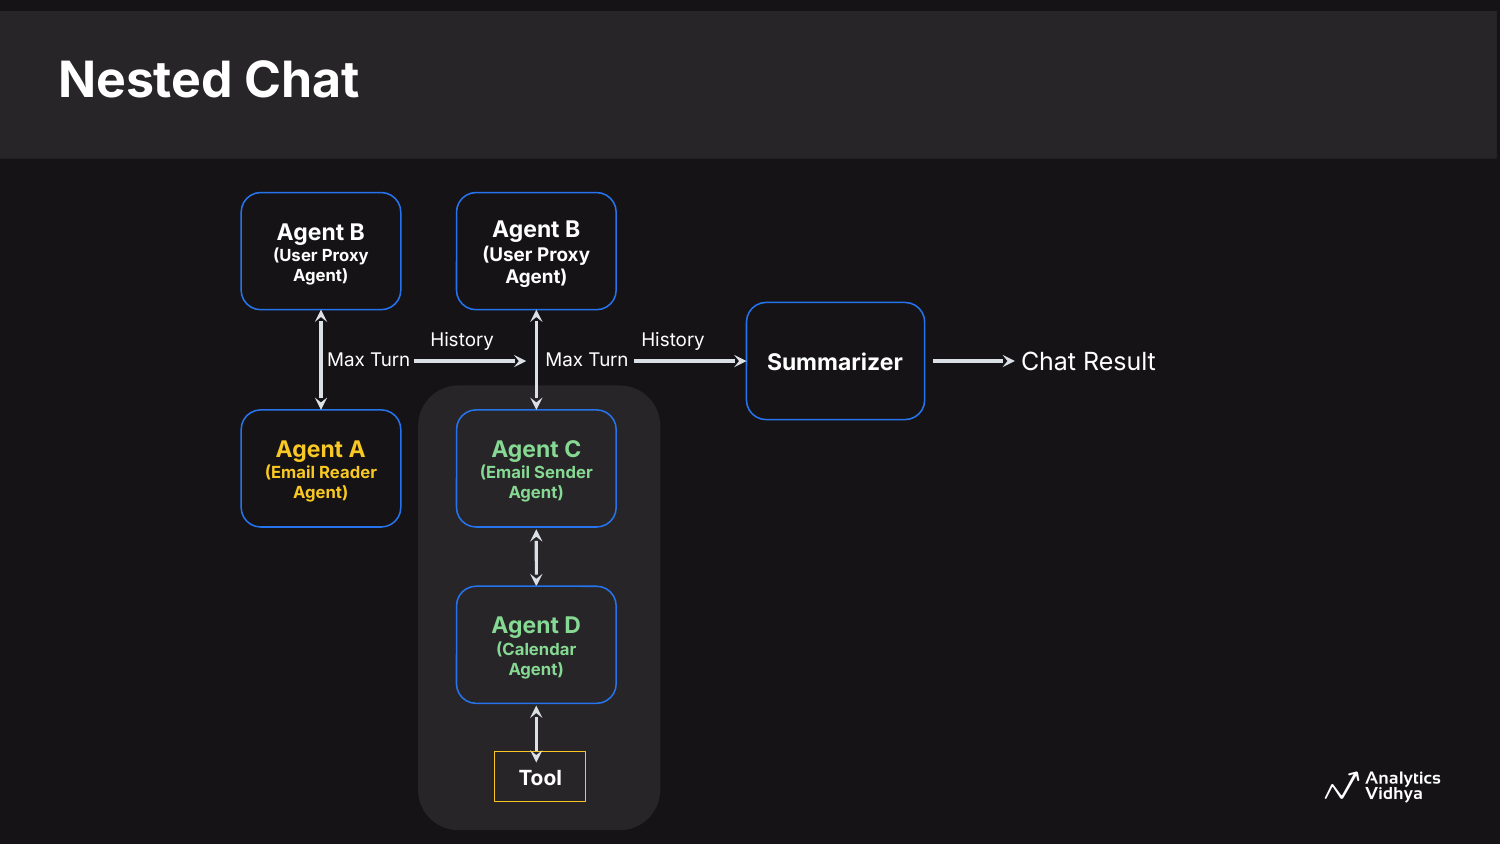

Task Management
Nested Chat

Agent B
(User Proxy Agent)

Agent B
(User Proxy Agent)

History

History

 Chat Result

 Summarizer

Max Turn

Max Turn

Agent A
(Email Reader Agent)
Agent C
(Email Sender Agent)
Agent D
(Calendar Agent)
Tool